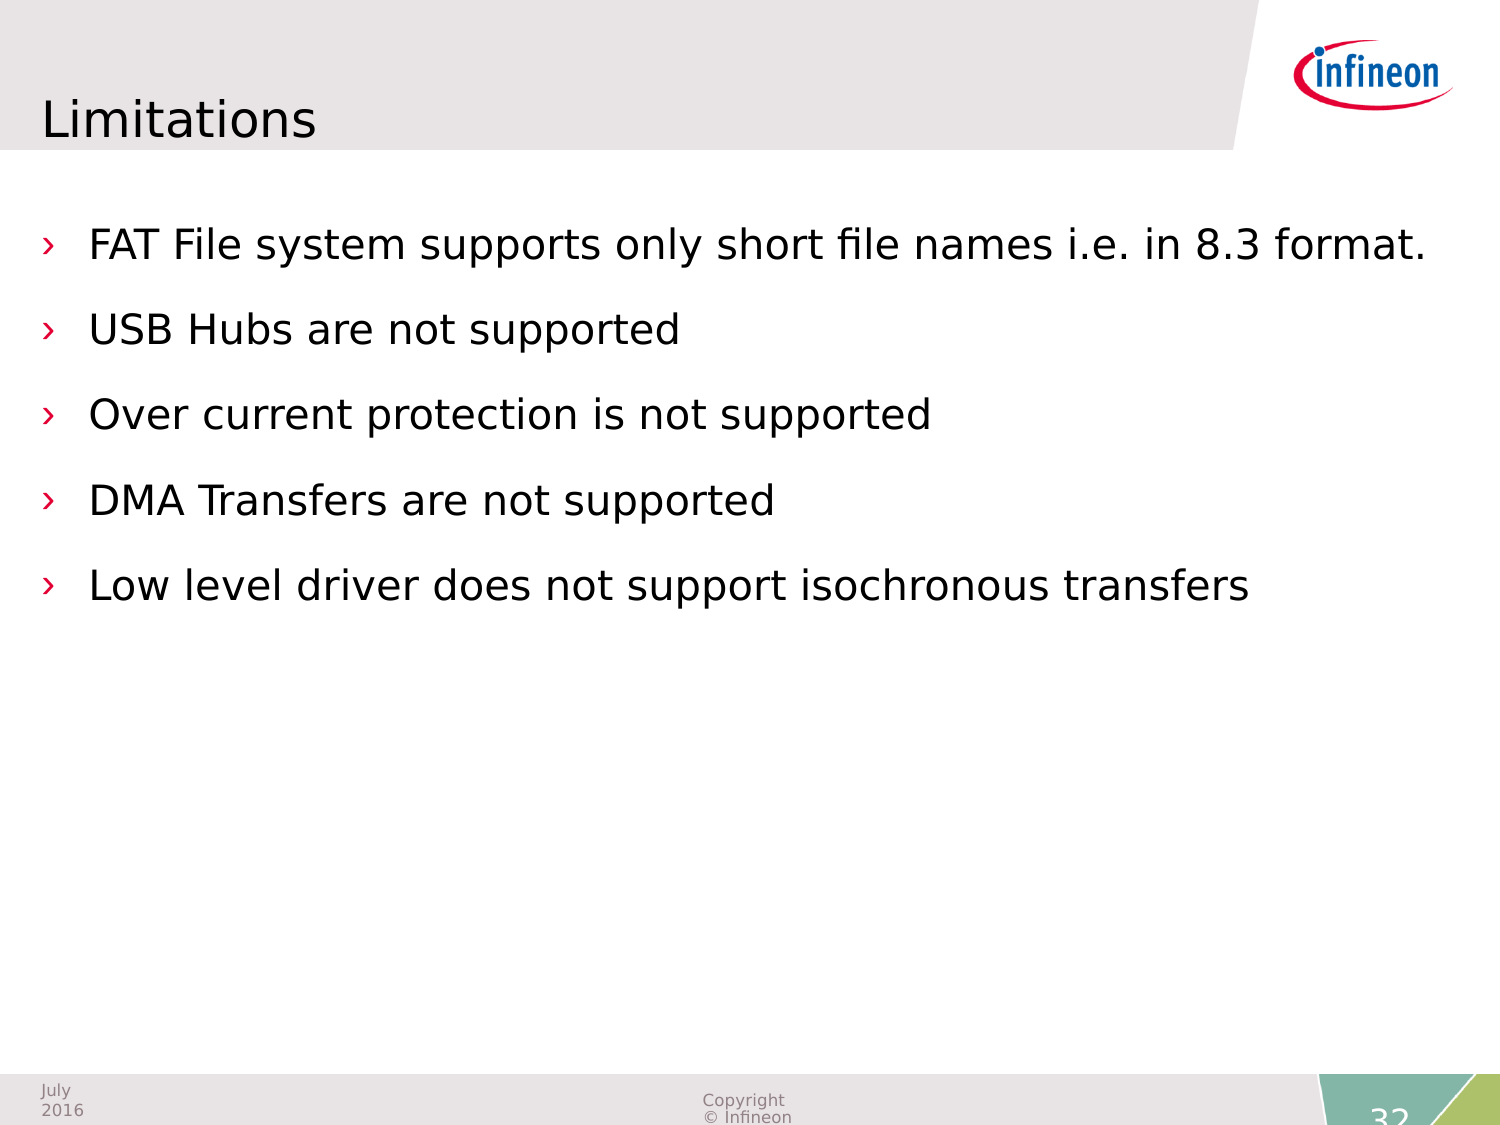

# Limitations
FAT File system supports only short file names i.e. in 8.3 format.
USB Hubs are not supported
Over current protection is not supported
DMA Transfers are not supported
Low level driver does not support isochronous transfers

 32
July 2016
Copyright © Infineon Technologies AG 2016. All rights reserved.